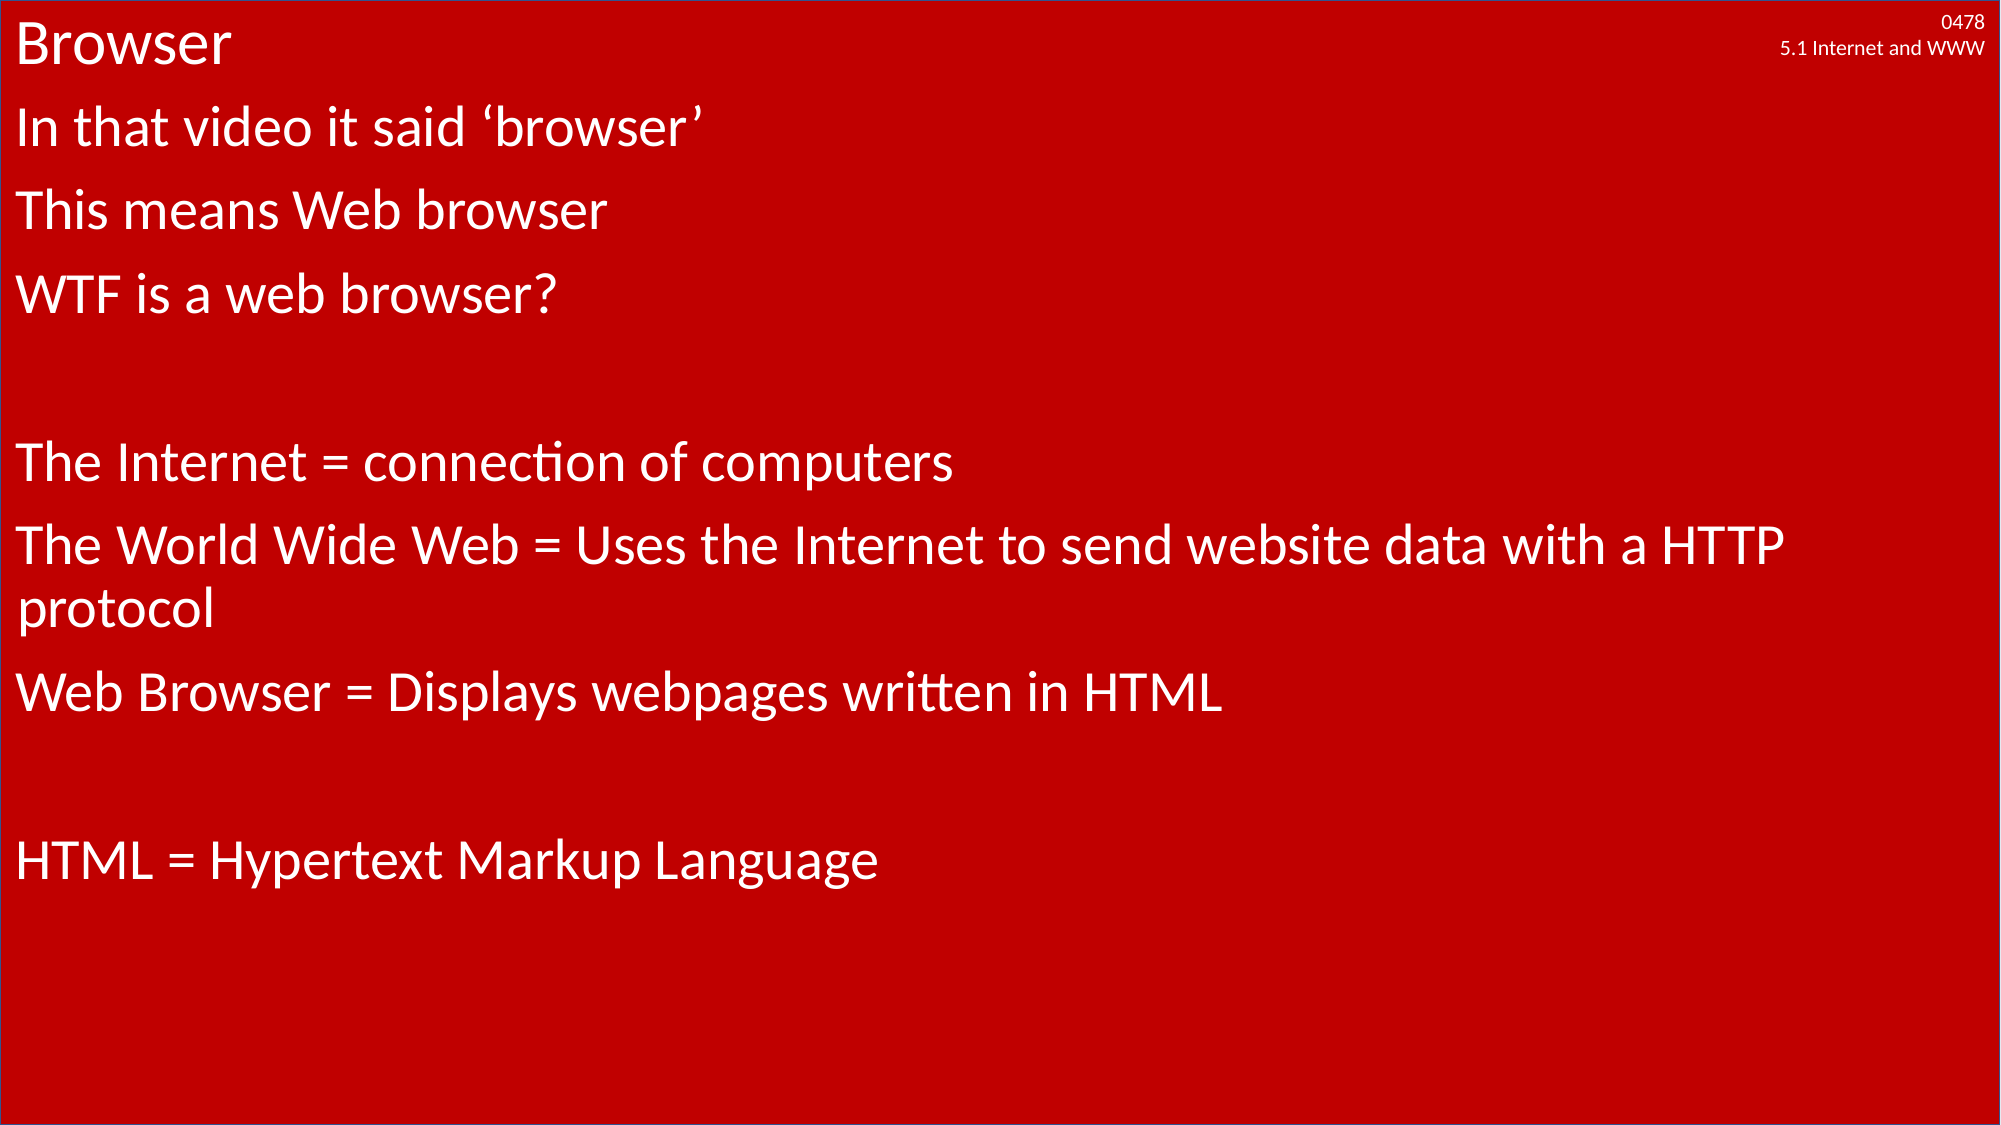

# Browser
In that video it said ‘browser’
This means Web browser
WTF is a web browser?

The Internet = connection of computers
The World Wide Web = Uses the Internet to send website data with a HTTP protocol
Web Browser = Displays webpages written in HTML

HTML = Hypertext Markup Language